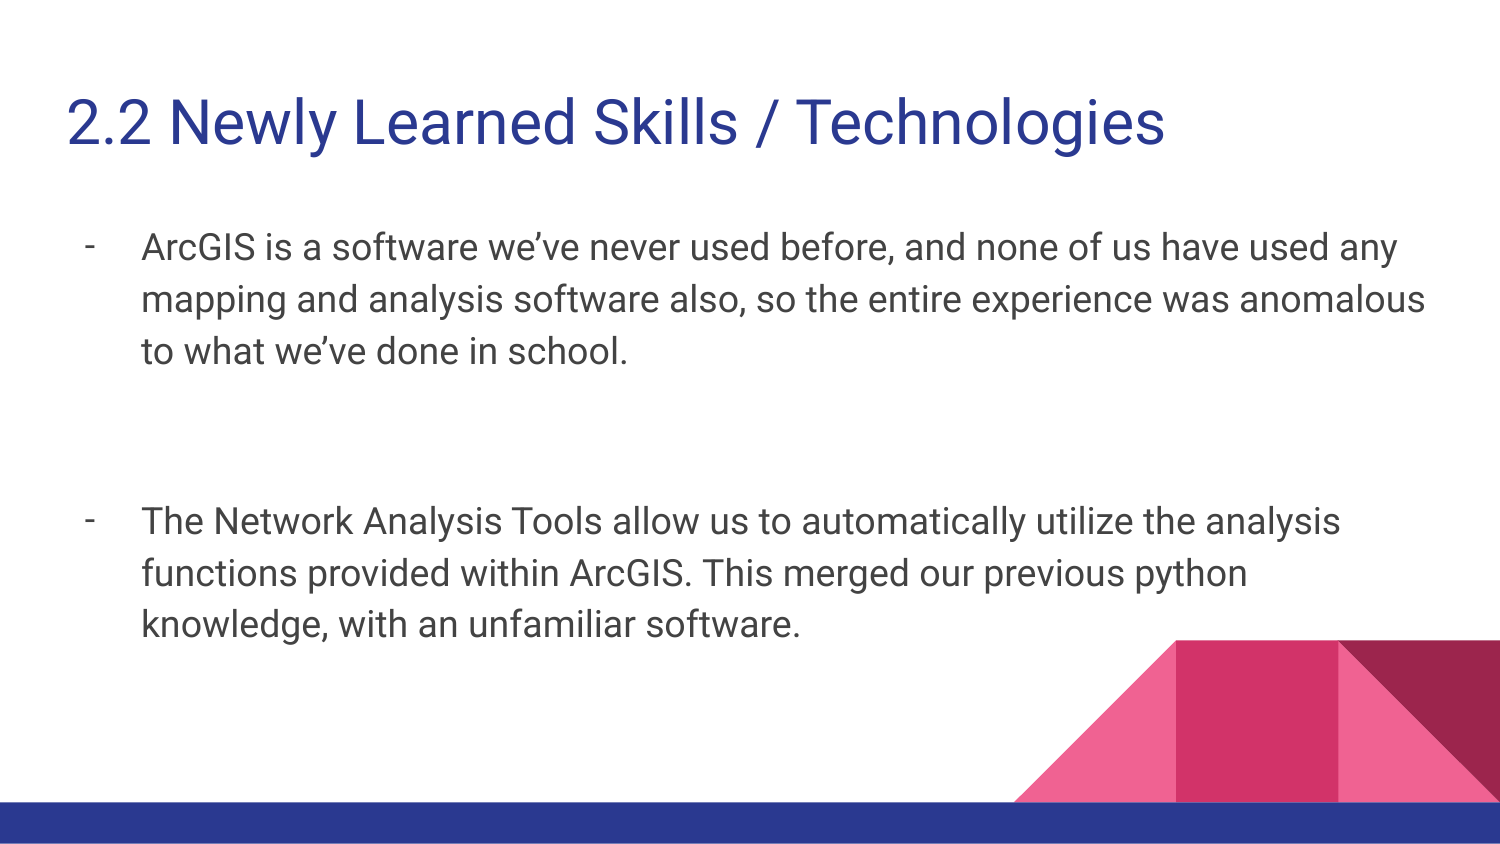

# 2.2 Newly Learned Skills / Technologies

ArcGIS is a software we’ve never used before, and none of us have used any mapping and analysis software also, so the entire experience was anomalous to what we’ve done in school.

The Network Analysis Tools allow us to automatically utilize the analysis functions provided within ArcGIS. This merged our previous python knowledge, with an unfamiliar software.